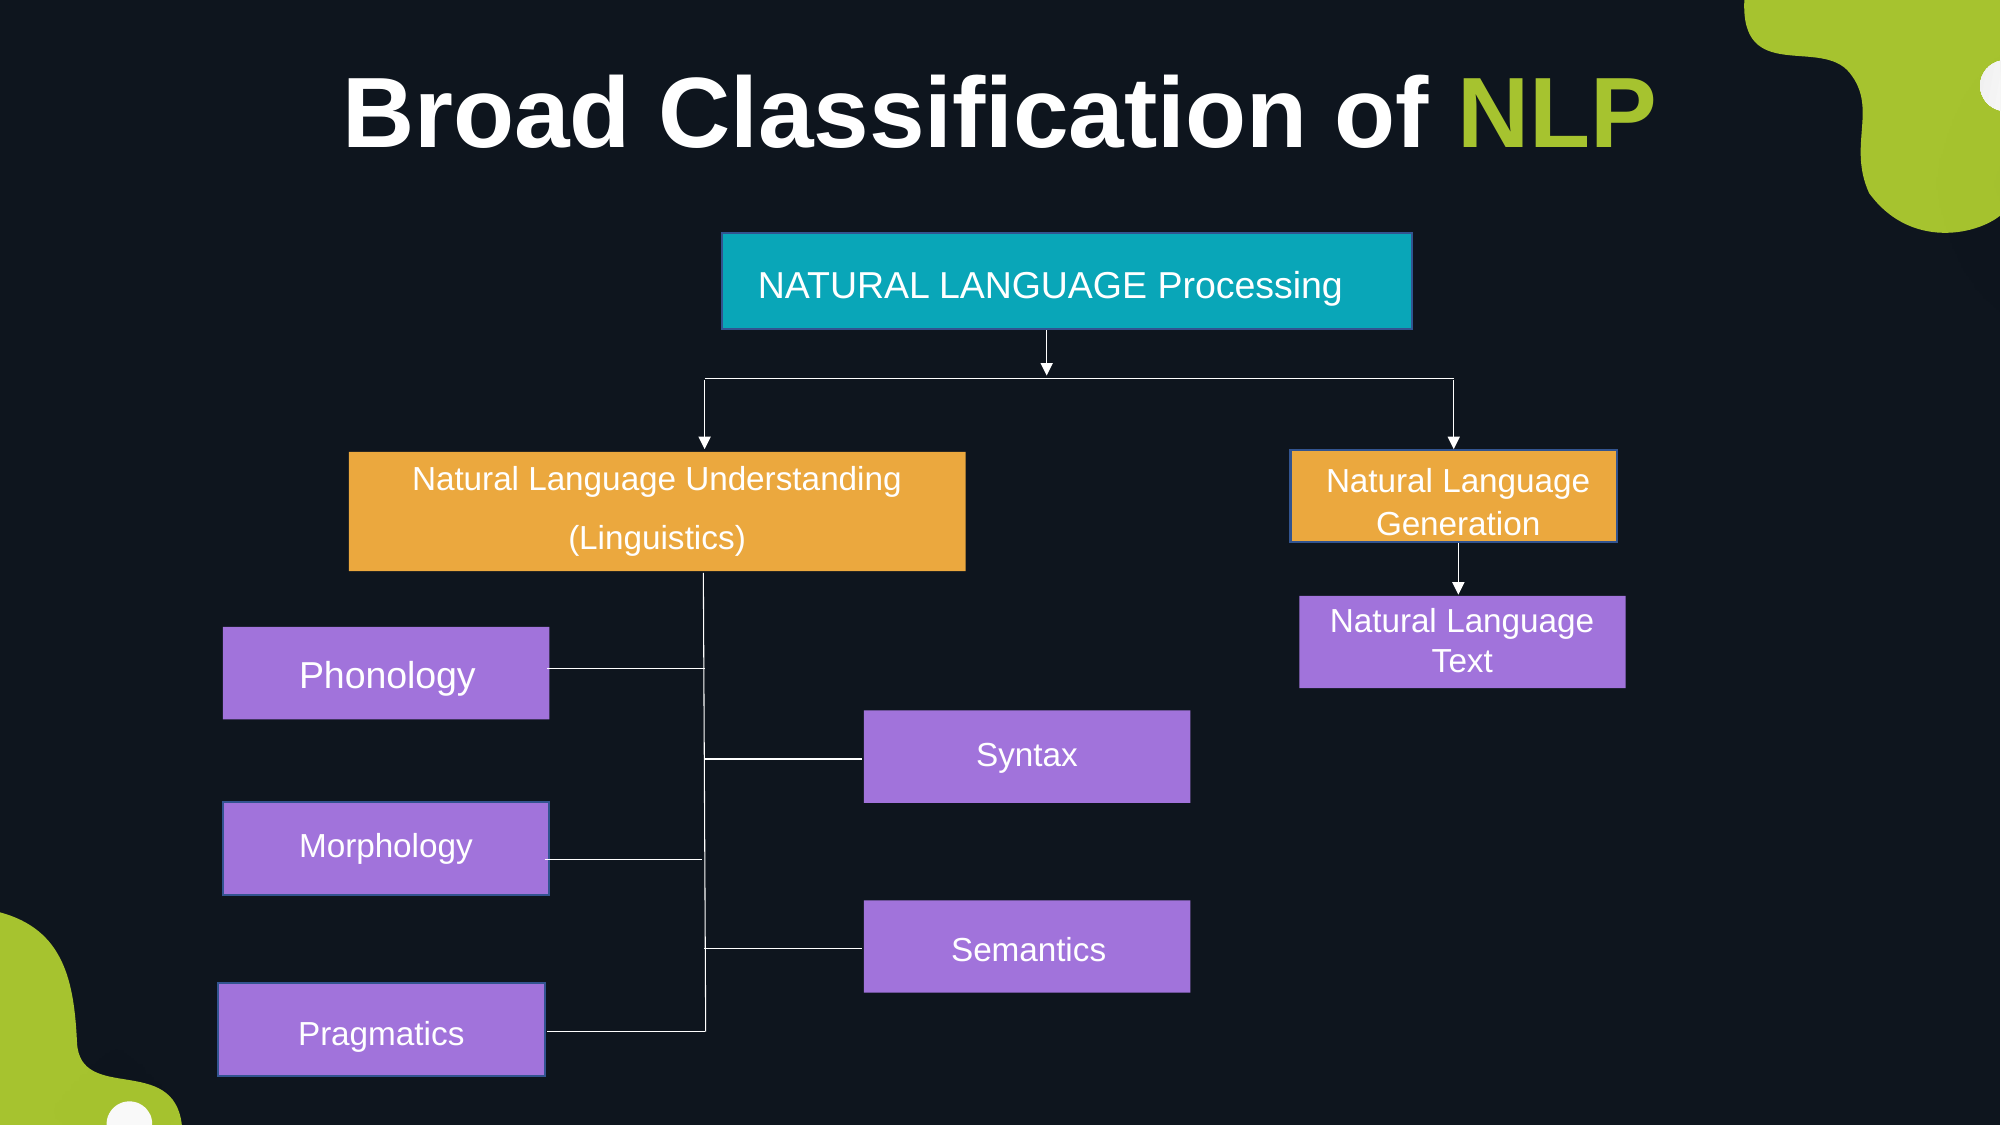

Broad Classification of NLP

NATURAL LANGUAGE Processing
Natural Language Understanding
(Linguistics)
Natural Language Generation

Natural Language Text

Phonology

Syntax

Morphology

Semantics

Pragmatics